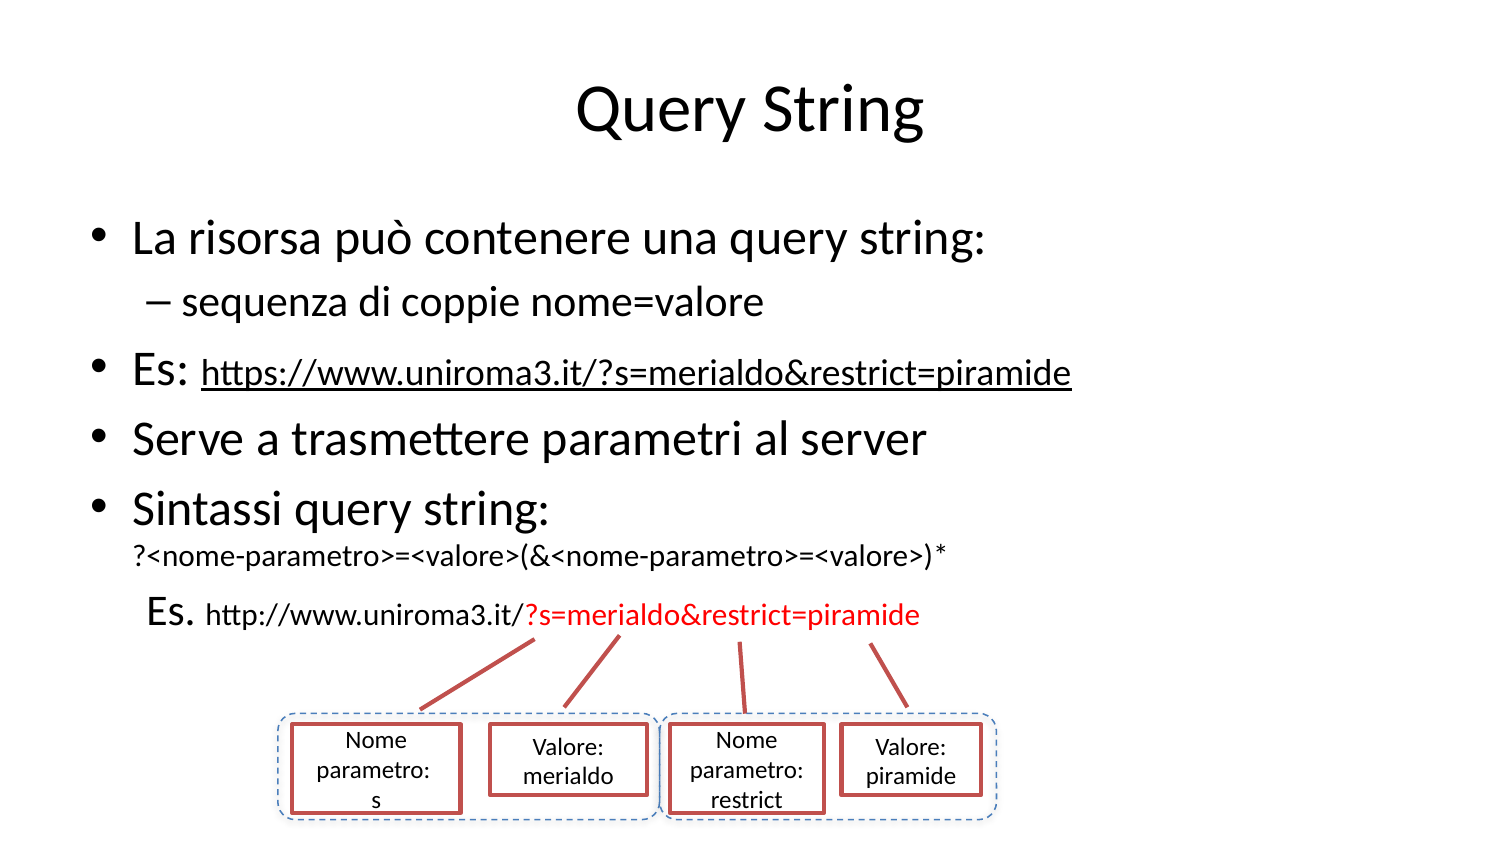

# Query String
La risorsa può contenere una query string:
sequenza di coppie nome=valore
Es: https://www.uniroma3.it/?s=merialdo&restrict=piramide
Serve a trasmettere parametri al server
Sintassi query string:
?<nome-parametro>=<valore>(&<nome-parametro>=<valore>)*
Es. http://www.uniroma3.it/?s=merialdo&restrict=piramide

Valore:
merialdo
Valore:
piramide
Nome parametro:
s
Nome parametro: restrict